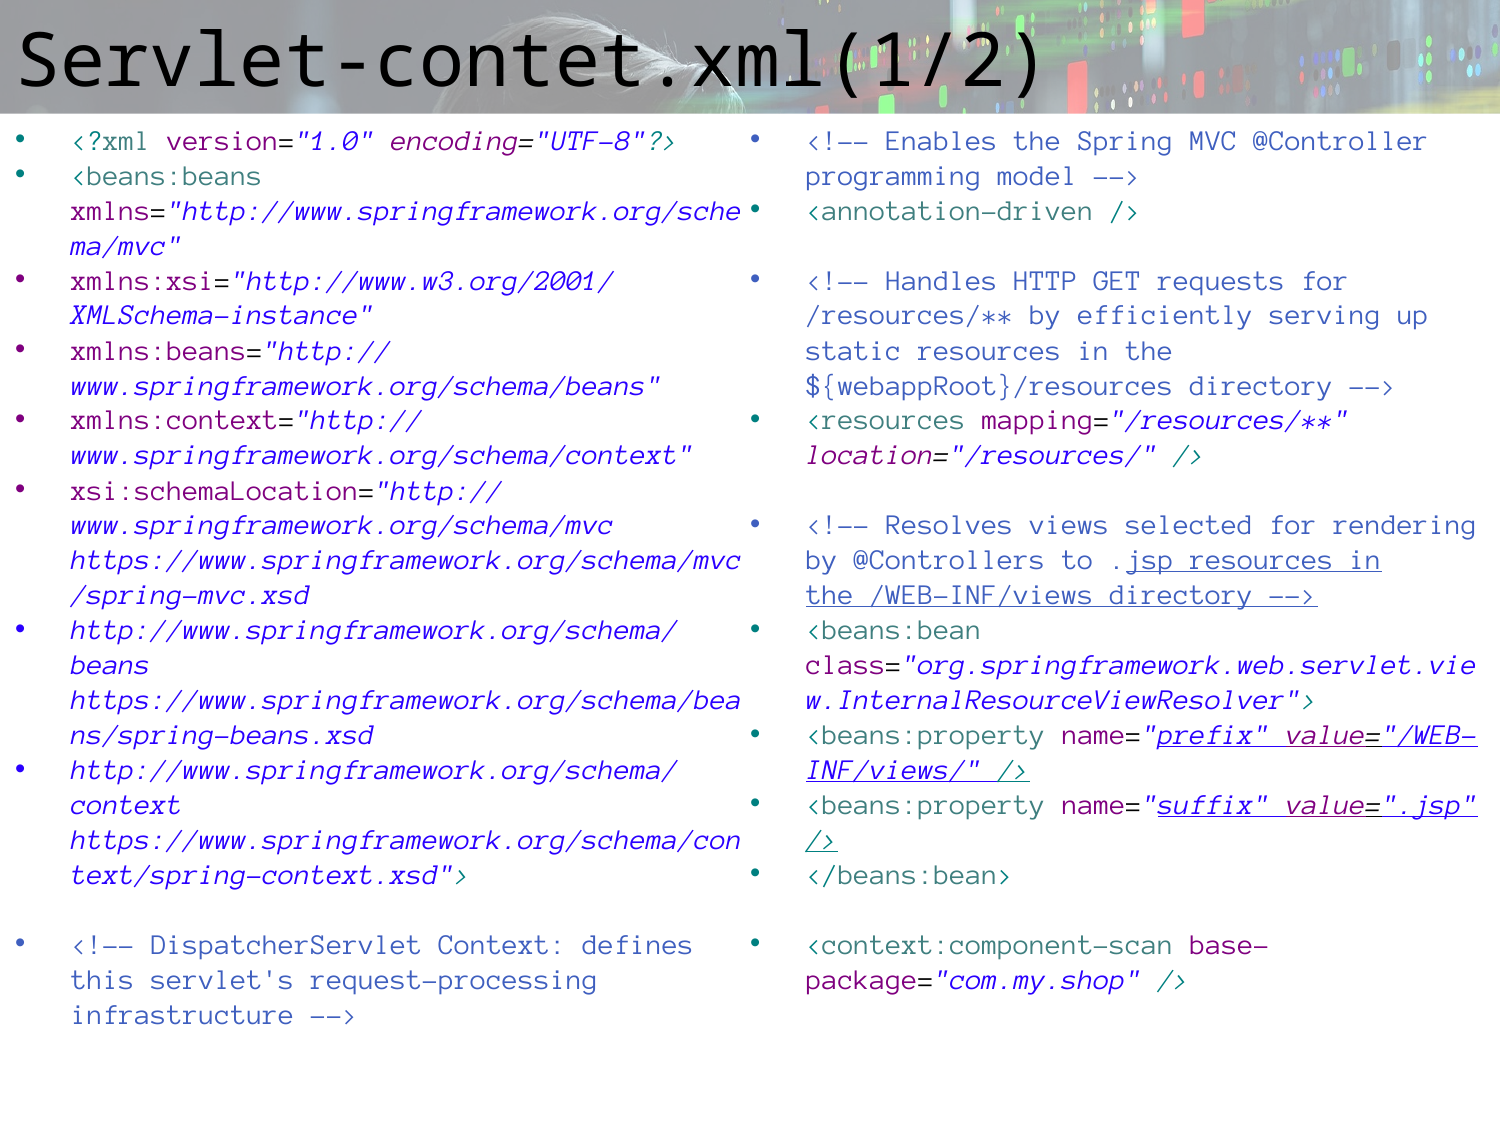

# Servlet-contet.xml(1/2)
<?xml version="1.0" encoding="UTF-8"?>
<beans:beans xmlns="http://www.springframework.org/schema/mvc"
xmlns:xsi="http://www.w3.org/2001/XMLSchema-instance"
xmlns:beans="http://www.springframework.org/schema/beans"
xmlns:context="http://www.springframework.org/schema/context"
xsi:schemaLocation="http://www.springframework.org/schema/mvc https://www.springframework.org/schema/mvc/spring-mvc.xsd
http://www.springframework.org/schema/beans https://www.springframework.org/schema/beans/spring-beans.xsd
http://www.springframework.org/schema/context https://www.springframework.org/schema/context/spring-context.xsd">

<!-- DispatcherServlet Context: defines this servlet's request-processing infrastructure -->

<!-- Enables the Spring MVC @Controller programming model -->
<annotation-driven />

<!-- Handles HTTP GET requests for /resources/** by efficiently serving up static resources in the ${webappRoot}/resources directory -->
<resources mapping="/resources/**" location="/resources/" />

<!-- Resolves views selected for rendering by @Controllers to .jsp resources in the /WEB-INF/views directory -->
<beans:bean class="org.springframework.web.servlet.view.InternalResourceViewResolver">
<beans:property name="prefix" value="/WEB-INF/views/" />
<beans:property name="suffix" value=".jsp" />
</beans:bean>

<context:component-scan base-package="com.my.shop" />